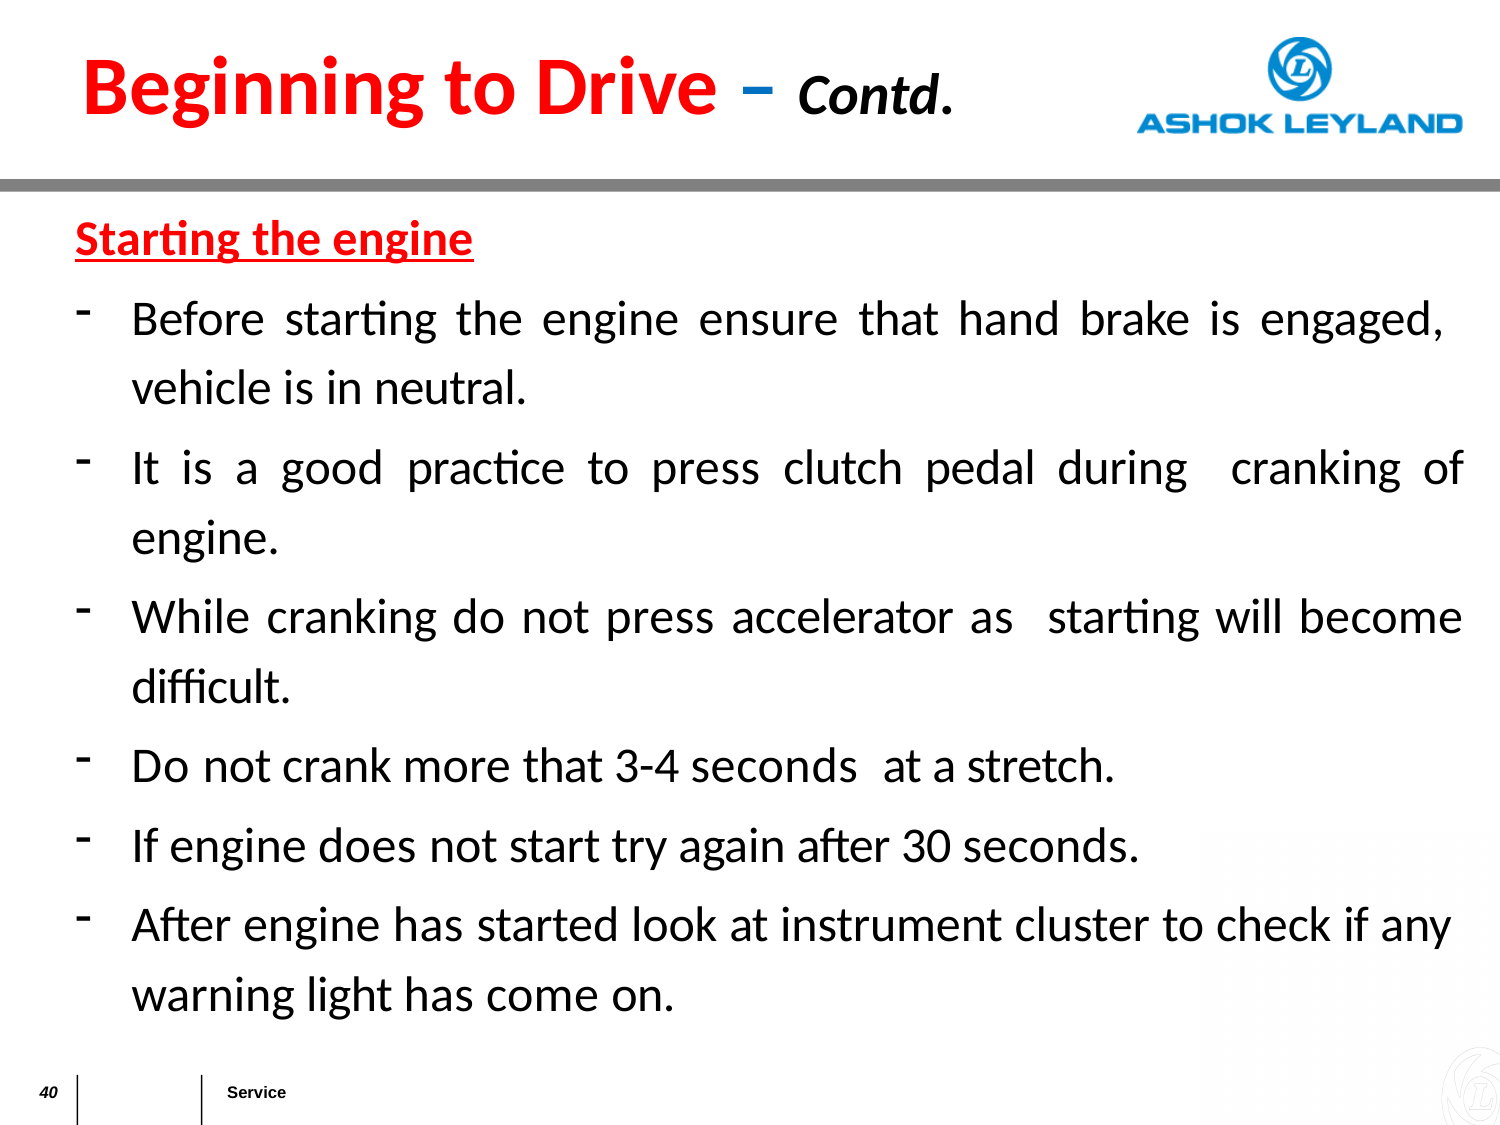

# Beginning to Drive – Contd.
Starting the engine
Before starting the engine ensure that hand brake is engaged,  vehicle is in neutral.
It is a good practice to press clutch pedal during  cranking of engine.
While cranking do not press accelerator as  starting will become difficult.
Do not crank more that 3-4 seconds  at a stretch.
If engine does not start try again after 30 seconds.
After engine has started look at instrument cluster to check if any  warning light has come on.